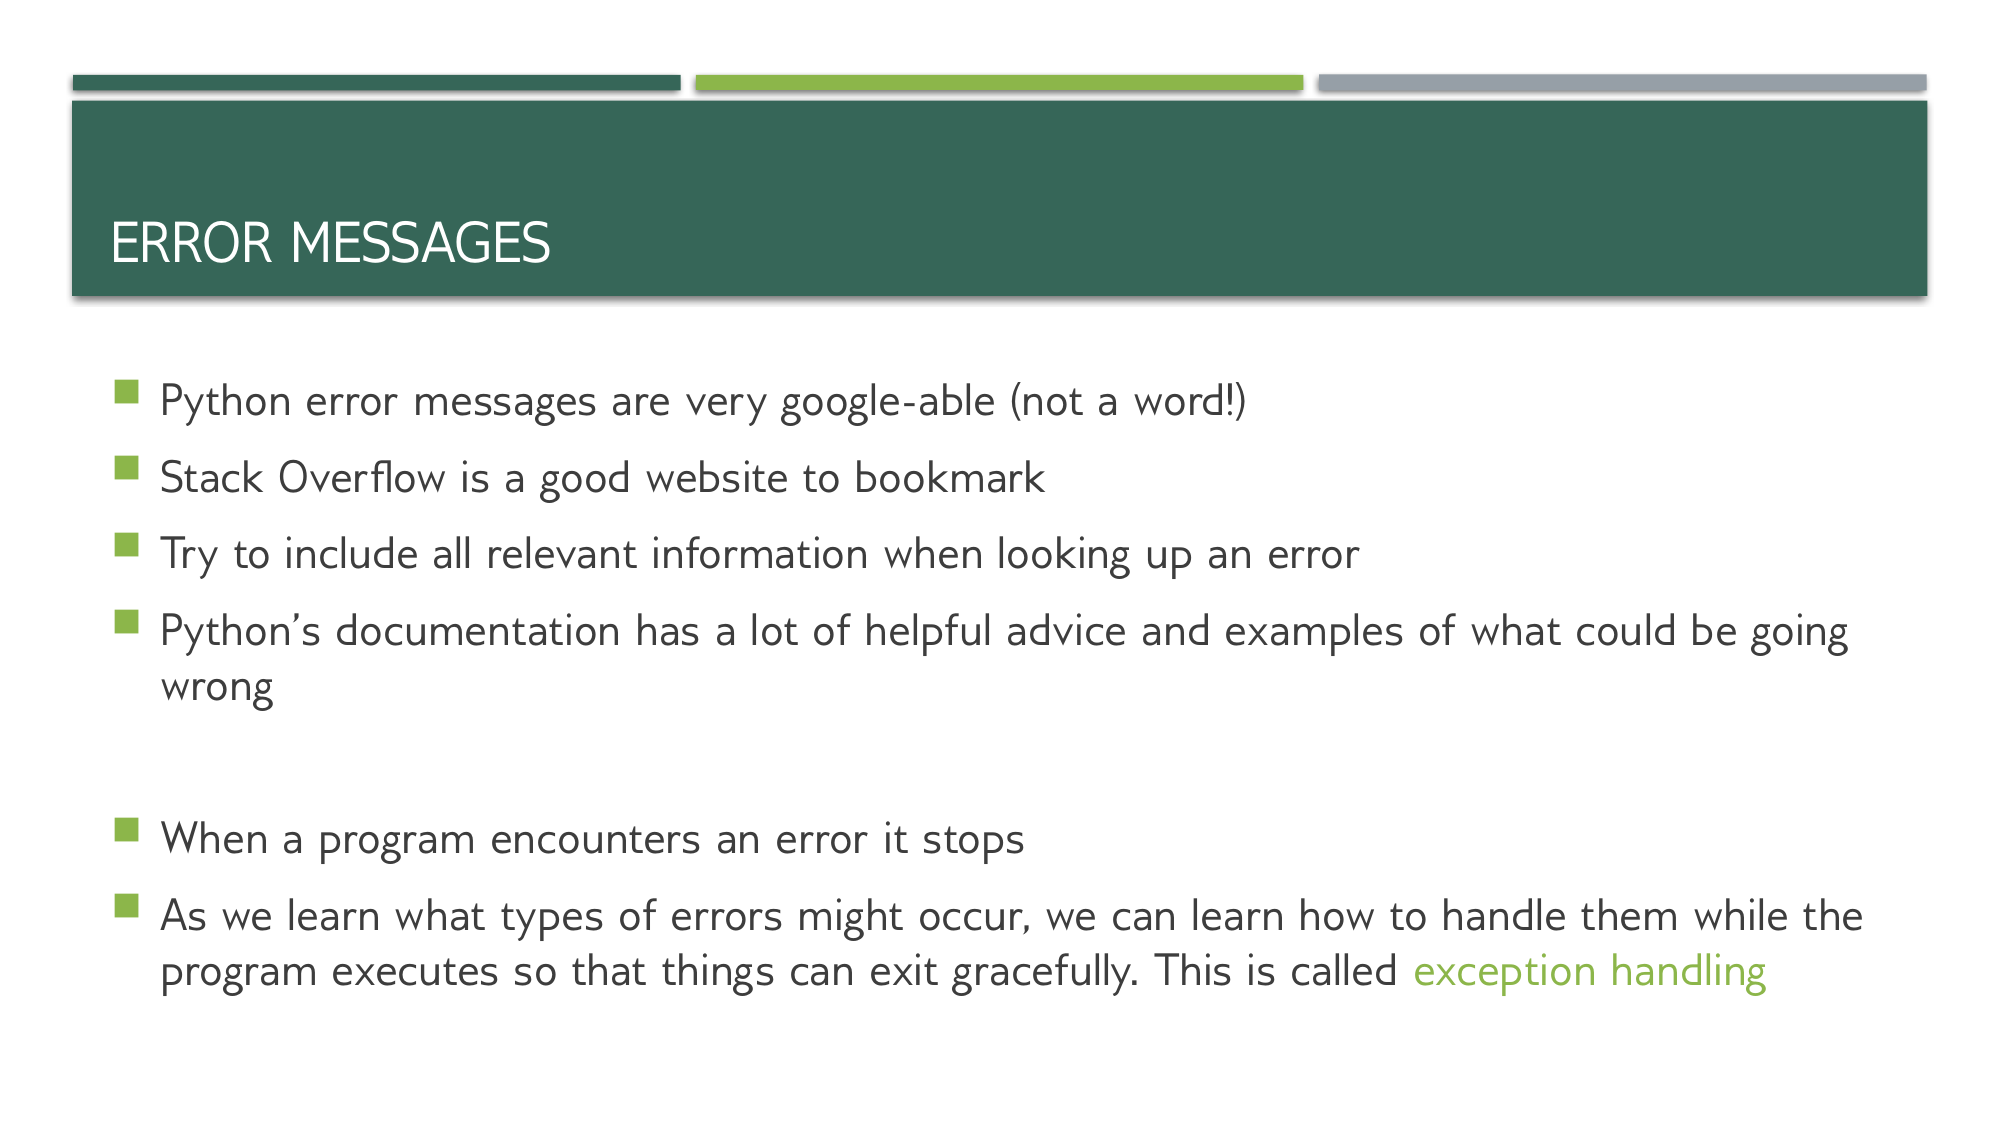

# Error messages
Python error messages are very google-able (not a word!)
Stack Overflow is a good website to bookmark
Try to include all relevant information when looking up an error
Python’s documentation has a lot of helpful advice and examples of what could be going wrong

When a program encounters an error it stops
As we learn what types of errors might occur, we can learn how to handle them while the program executes so that things can exit gracefully. This is called exception handling